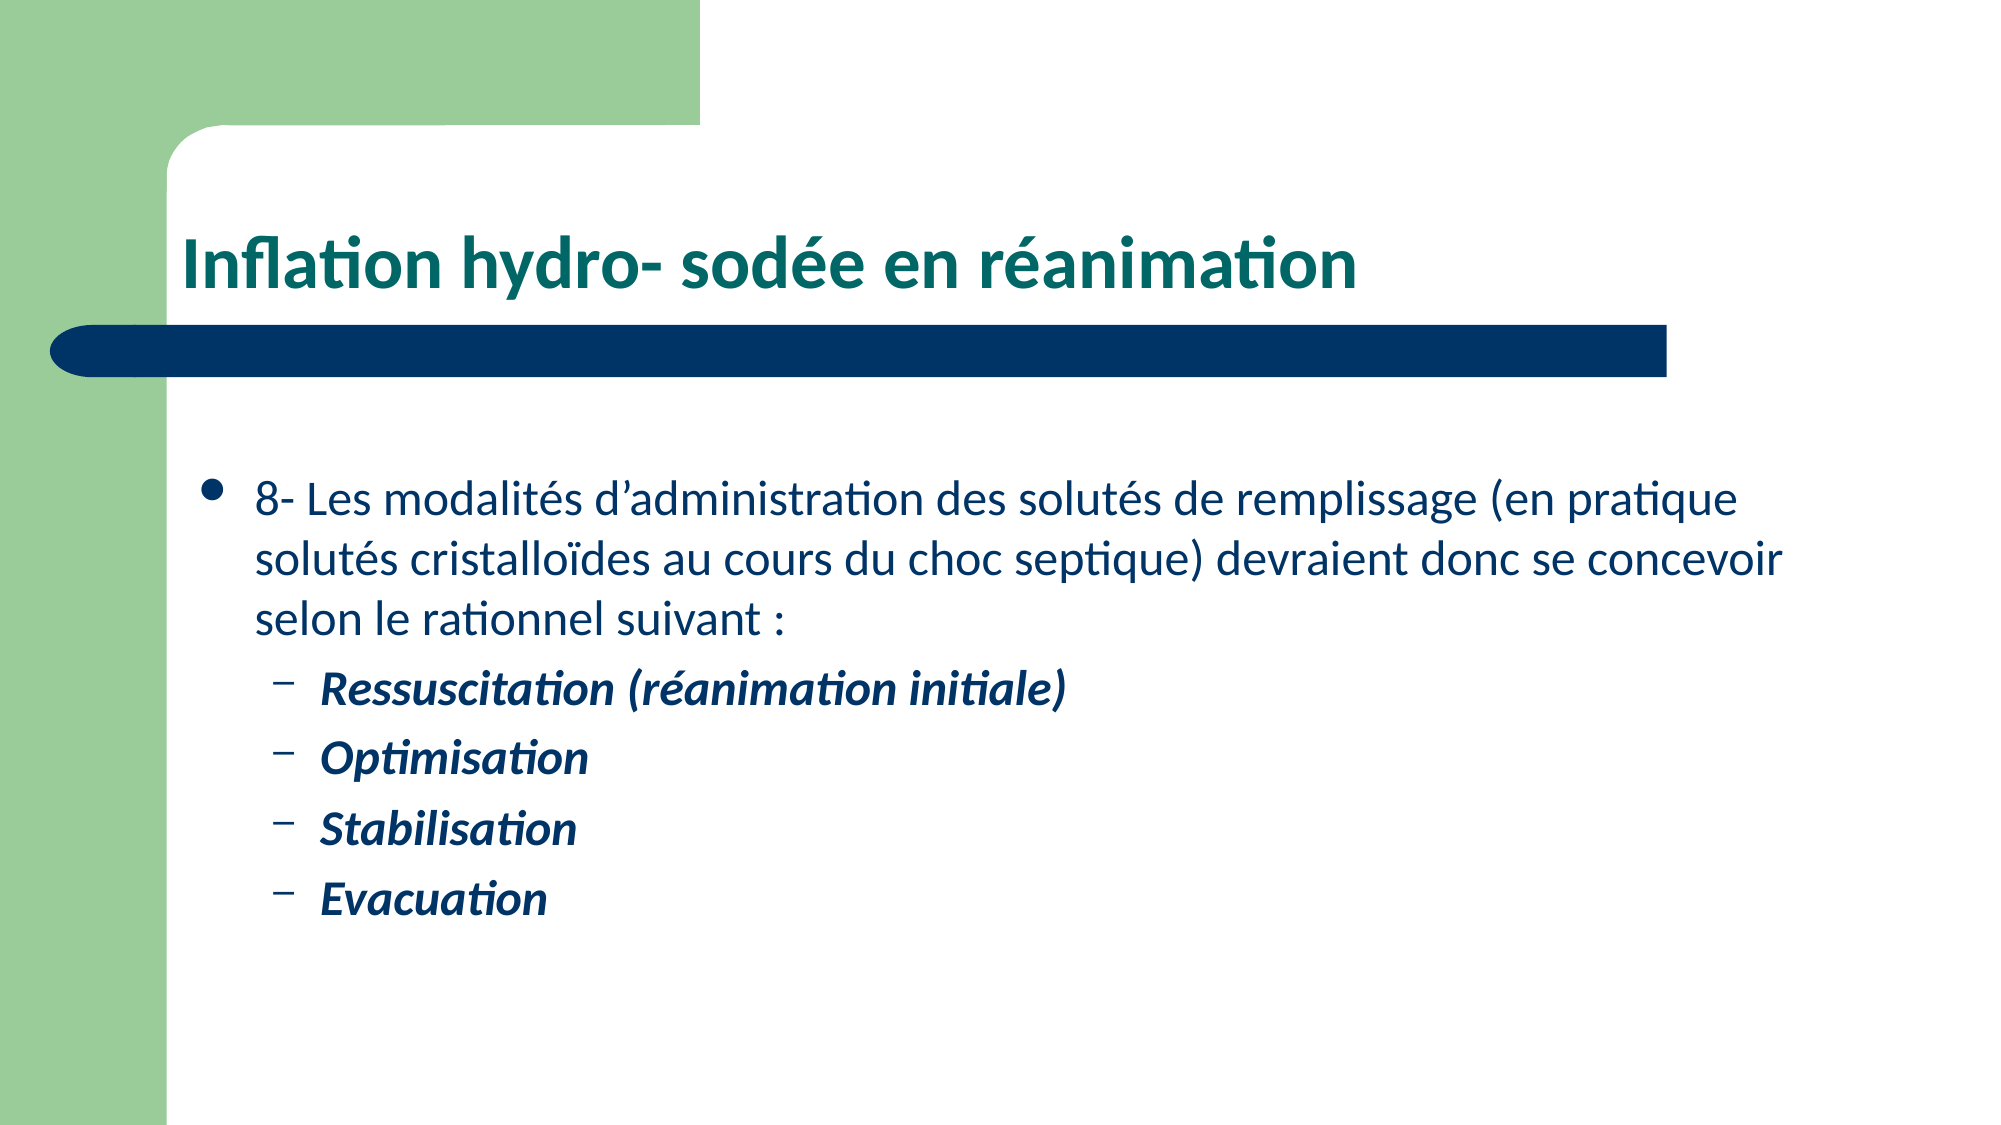

# Inflation hydro- sodée en réanimation
8- Les modalités d’administration des solutés de remplissage (en pratique solutés cristalloïdes au cours du choc septique) devraient donc se concevoir selon le rationnel suivant :
Ressuscitation (réanimation initiale)
Optimisation
Stabilisation
Evacuation